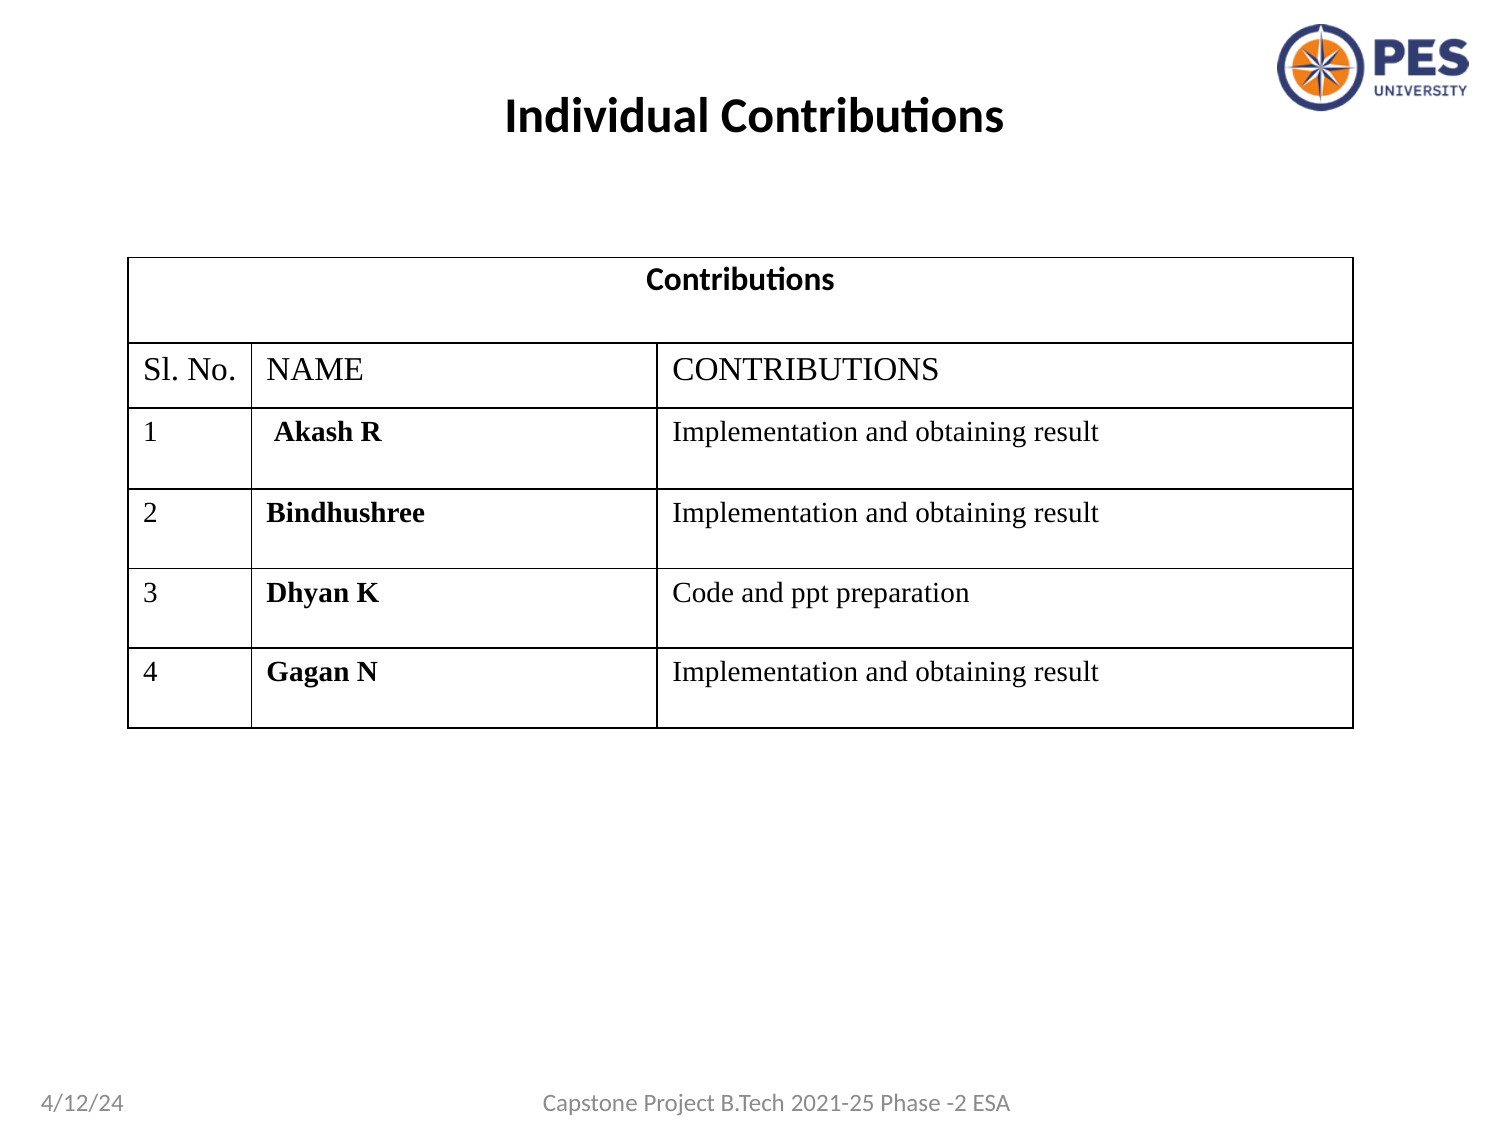

Individual Contributions

| Contributions |  |  |
| --- | --- | --- |
| Sl. No. | NAME | CONTRIBUTIONS |
| 1 | Akash R | Implementation and obtaining result |
| 2 | Bindhushree | Implementation and obtaining result |
| 3 | Dhyan K | Code and ppt preparation |
| 4 | Gagan N | Implementation and obtaining result |
4/12/24

Capstone Project B.Tech 2021-25 Phase -2 ESA